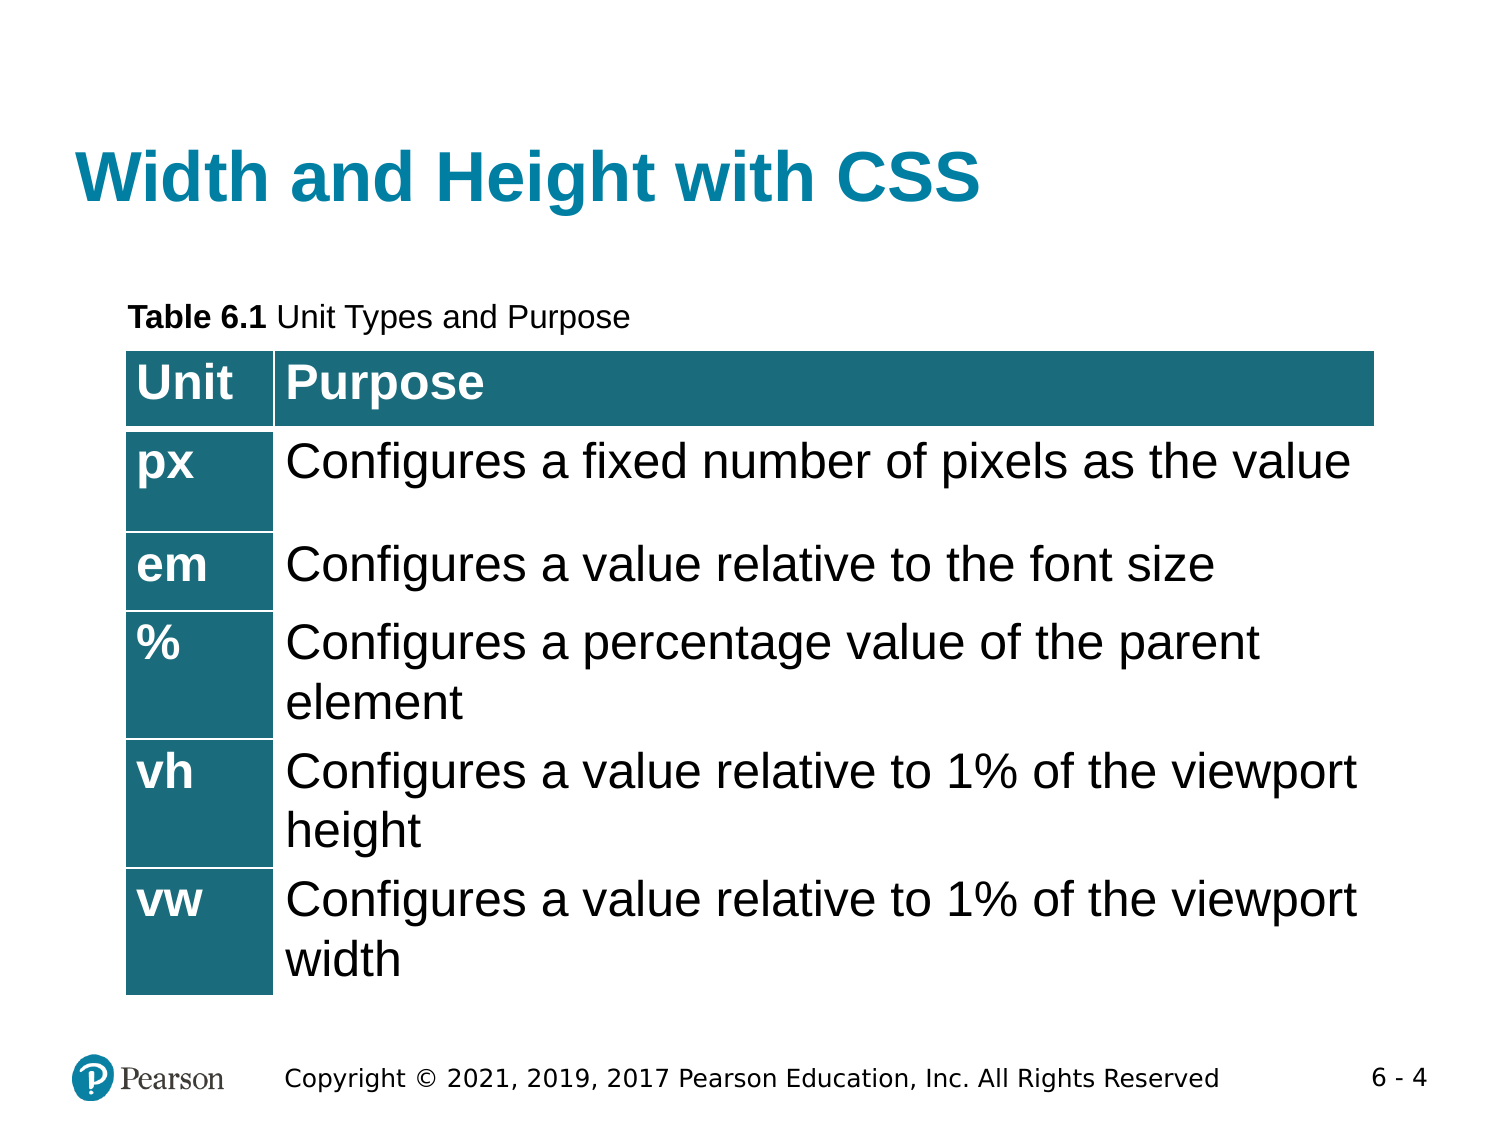

# Width and Height with CSS
Table 6.1 Unit Types and Purpose
| Unit | Purpose |
| --- | --- |
| px | Configures a fixed number of pixels as the value |
| em | Configures a value relative to the font size |
| % | Configures a percentage value of the parent element |
| vh | Configures a value relative to 1% of the viewport height |
| vw | Configures a value relative to 1% of the viewport width |